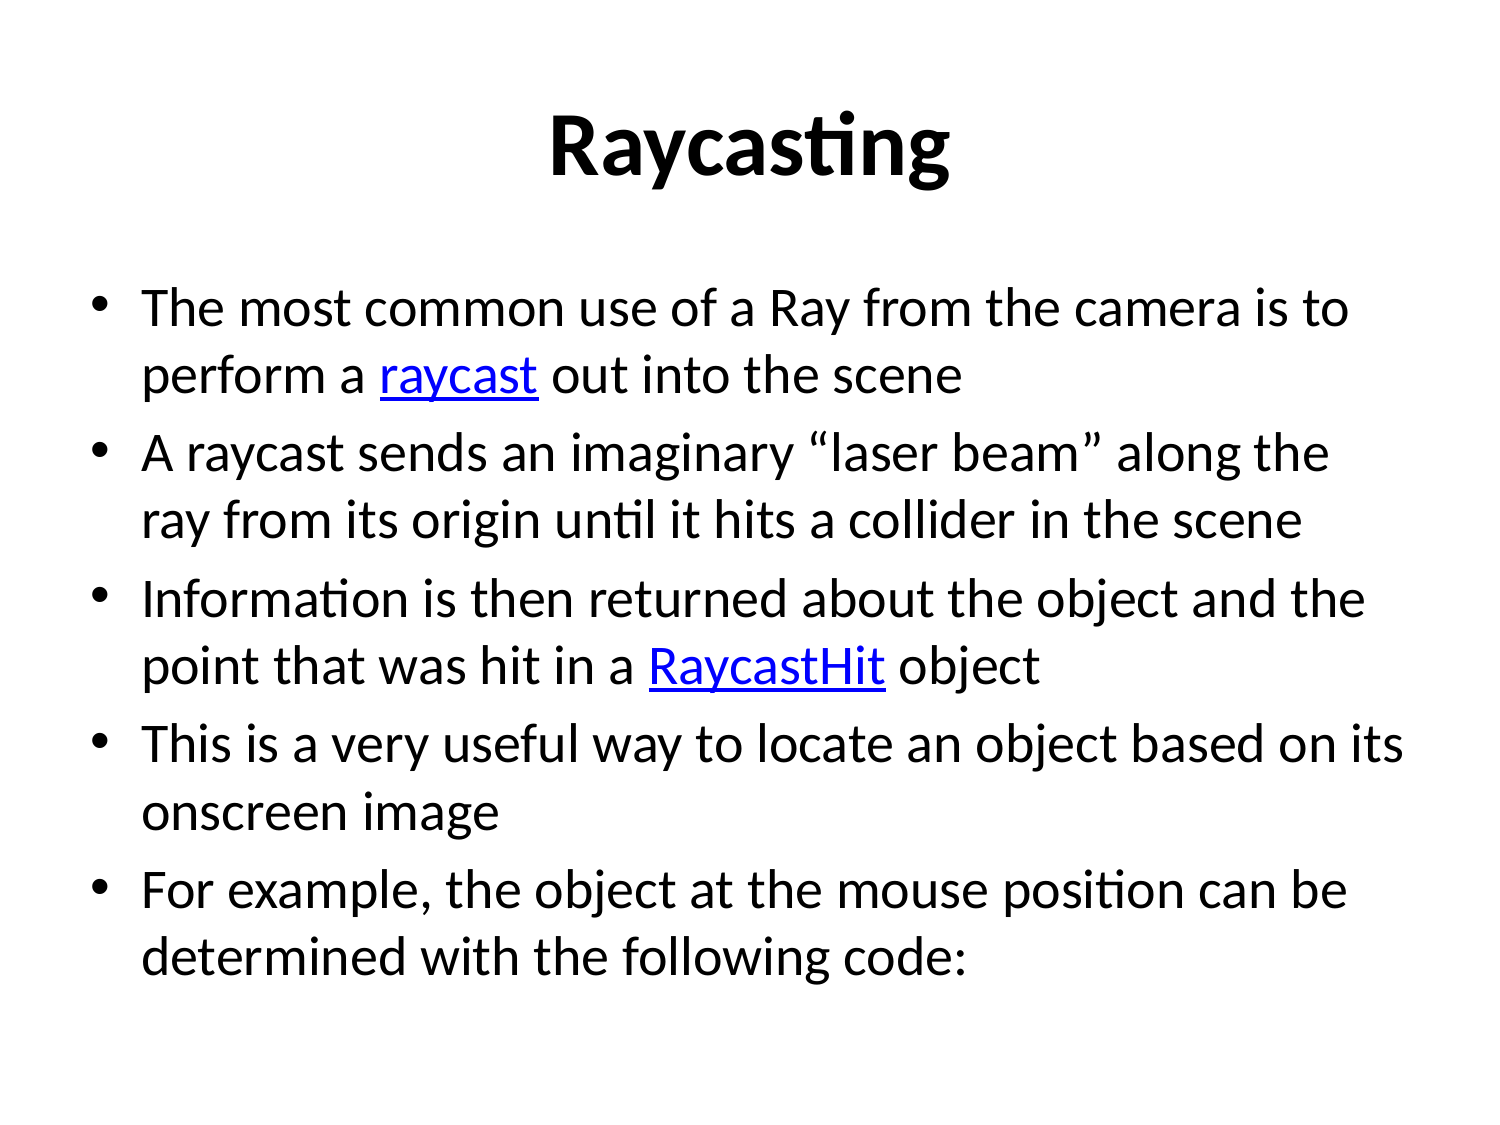

# Raycasting
The most common use of a Ray from the camera is to perform a raycast out into the scene
A raycast sends an imaginary “laser beam” along the ray from its origin until it hits a collider in the scene
Information is then returned about the object and the point that was hit in a RaycastHit object
This is a very useful way to locate an object based on its onscreen image
For example, the object at the mouse position can be determined with the following code: